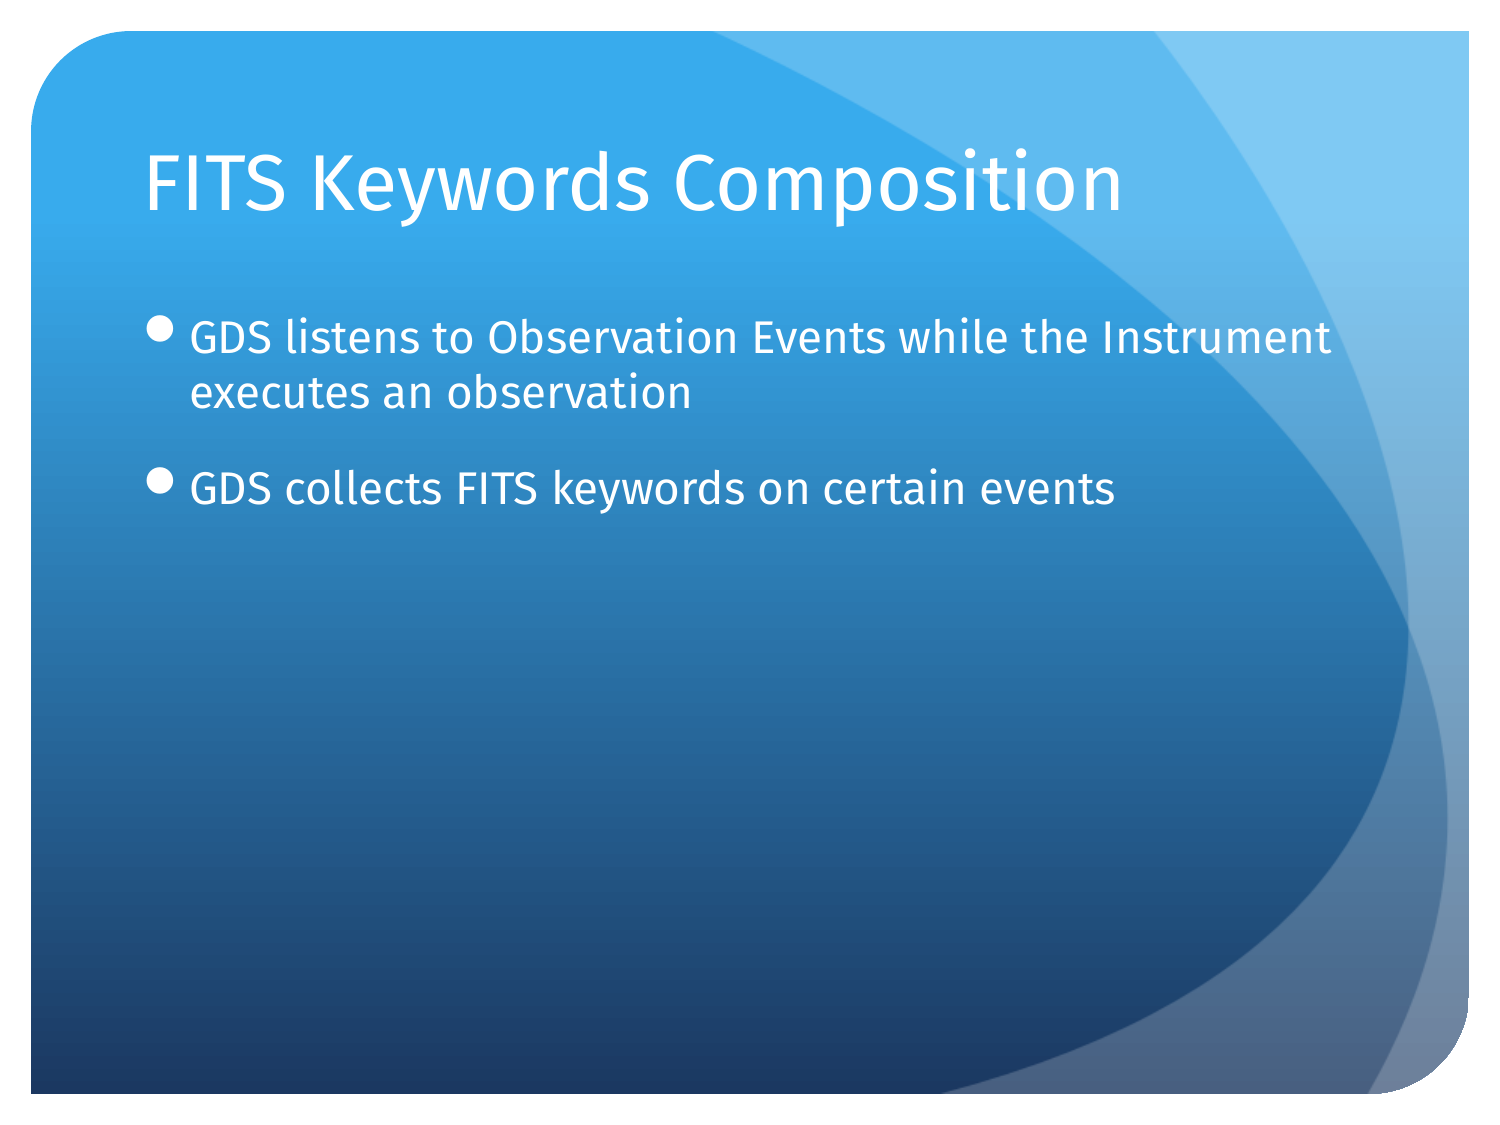

# FITS Keywords Composition
GDS listens to Observation Events while the Instrument executes an observation
GDS collects FITS keywords on certain events